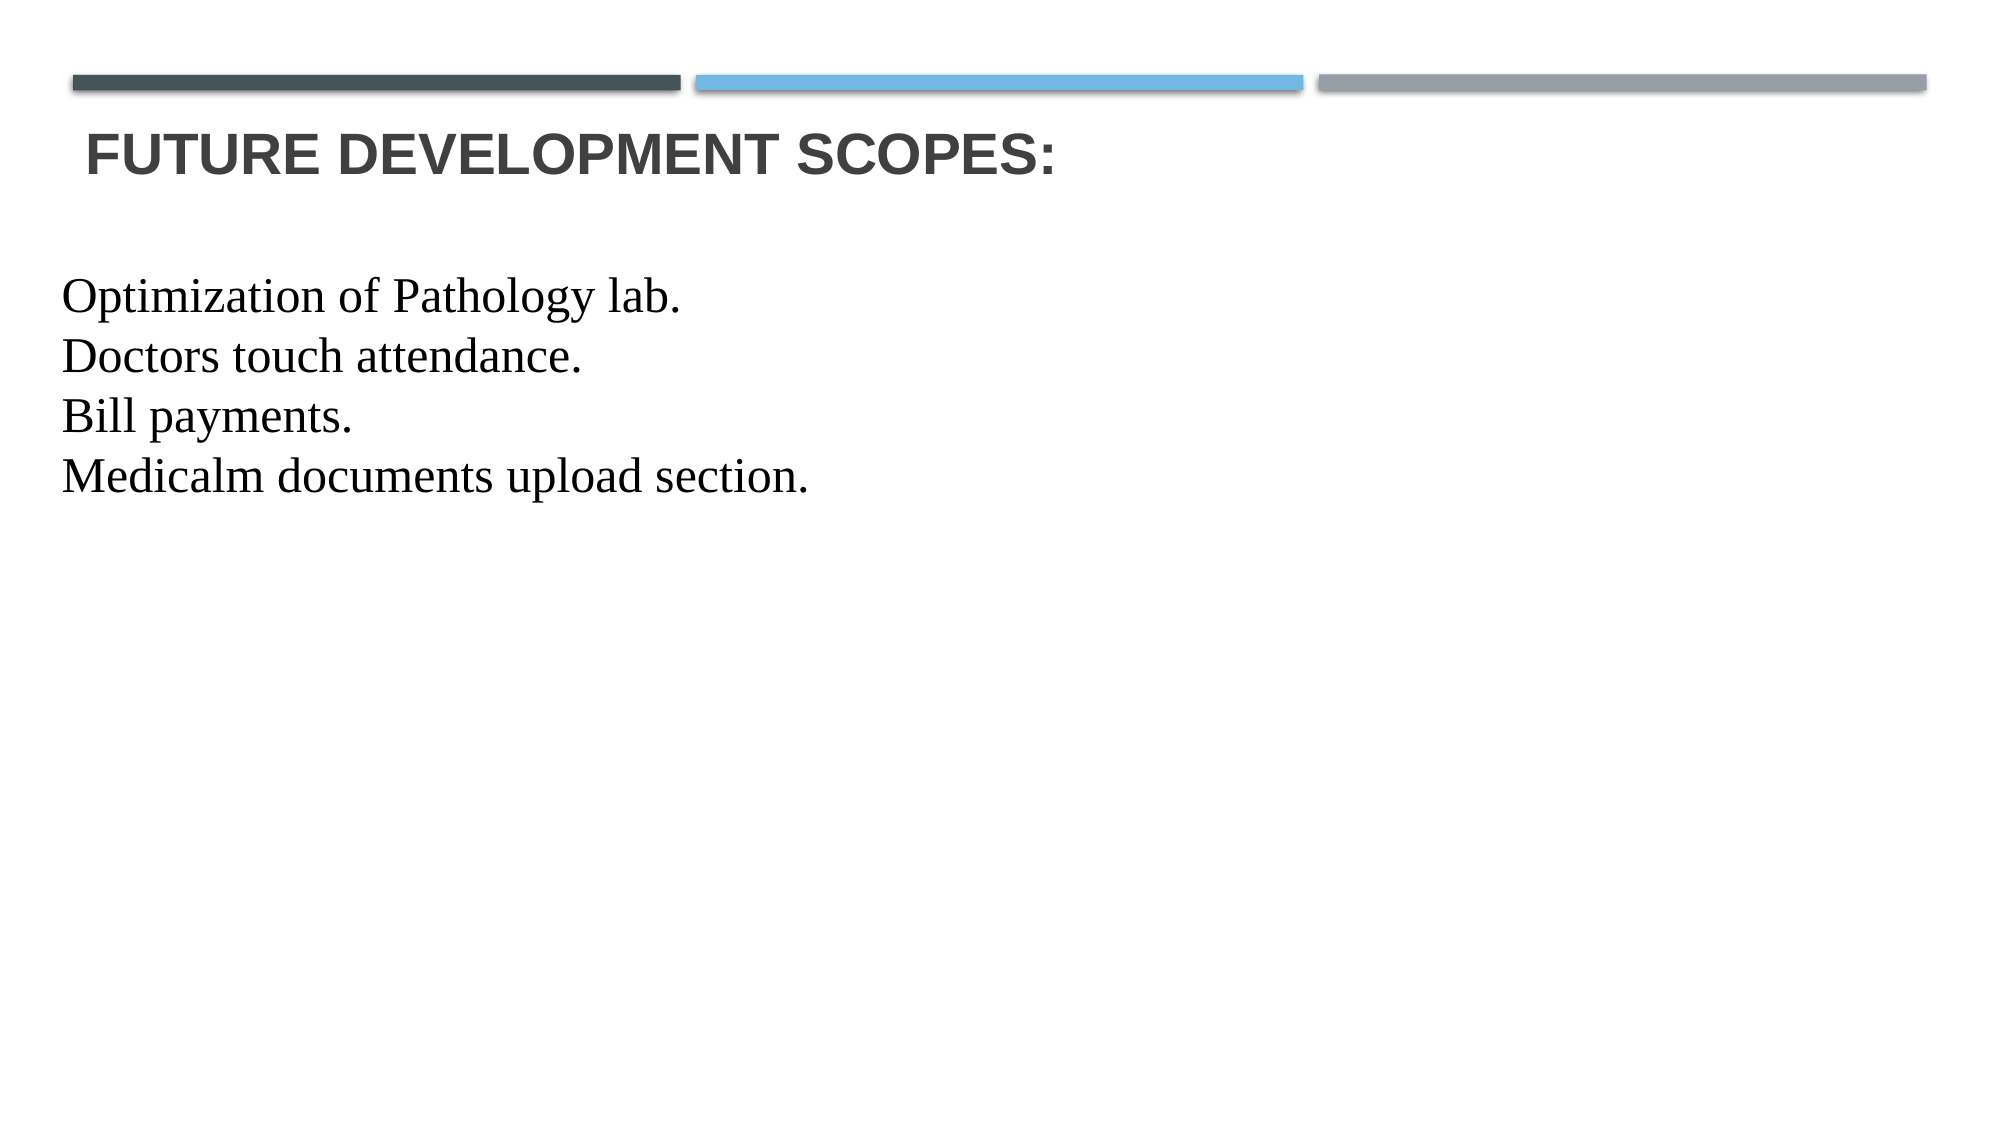

# FUTURE DEVELOPMENT SCOPES:
Optimization of Pathology lab.
Doctors touch attendance.
Bill payments.
Medicalm documents upload section.